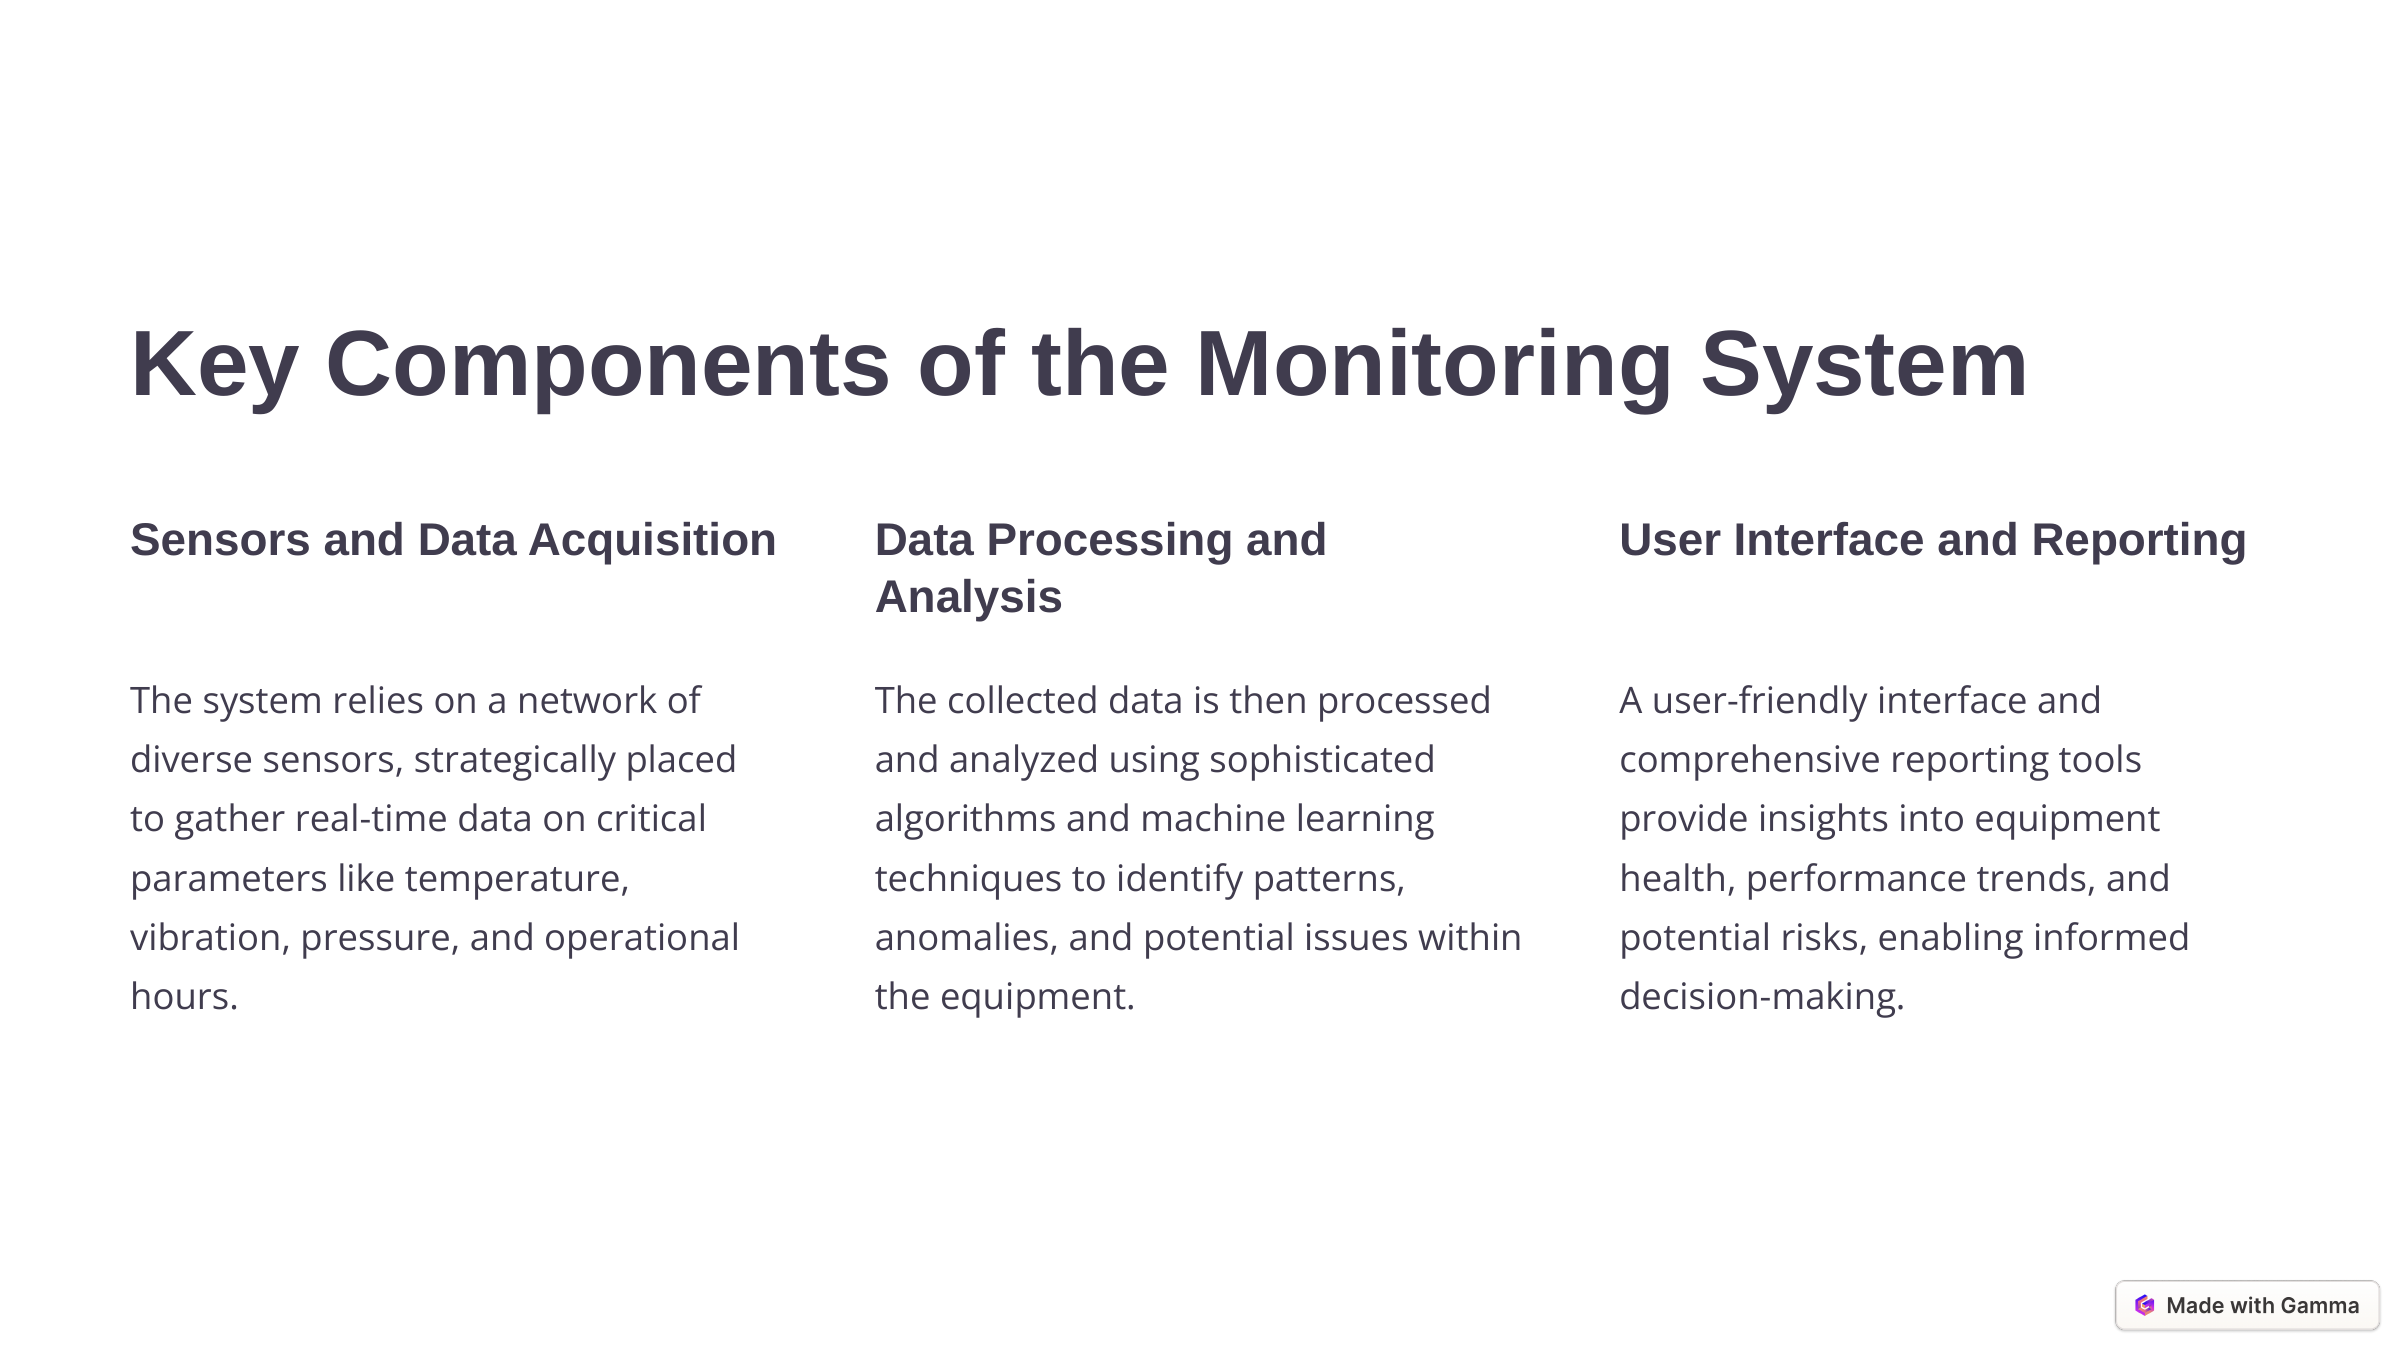

Key Components of the Monitoring System
Sensors and Data Acquisition
Data Processing and Analysis
User Interface and Reporting
The system relies on a network of diverse sensors, strategically placed to gather real-time data on critical parameters like temperature, vibration, pressure, and operational hours.
The collected data is then processed and analyzed using sophisticated algorithms and machine learning techniques to identify patterns, anomalies, and potential issues within the equipment.
A user-friendly interface and comprehensive reporting tools provide insights into equipment health, performance trends, and potential risks, enabling informed decision-making.